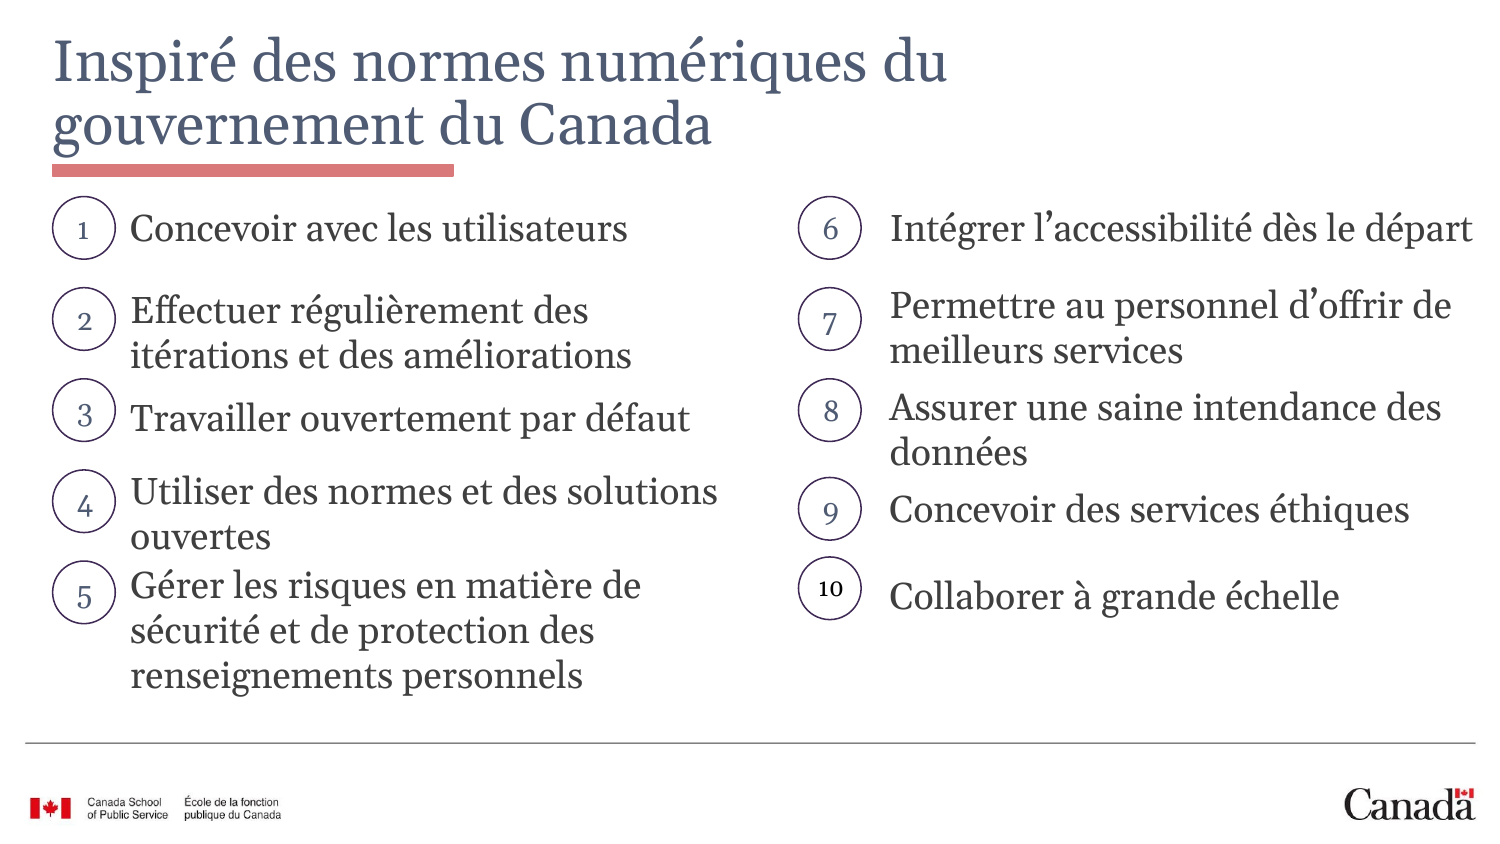

# Inspiré des normes numériques du gouvernement du Canada

Concevoir avec les utilisateurs
Intégrer l’accessibilité dès le départ
1
6
Permettre au personnel d’offrir de meilleurs services
Effectuer régulièrement des itérations et des améliorations
2
7
Assurer une saine intendance des données
3
Travailler ouvertement par défaut
8
Utiliser des normes et des solutions ouvertes
4
Concevoir des services éthiques
9
Gérer les risques en matière de sécurité et de protection des renseignements personnels

10
Collaborer à grande échelle
5